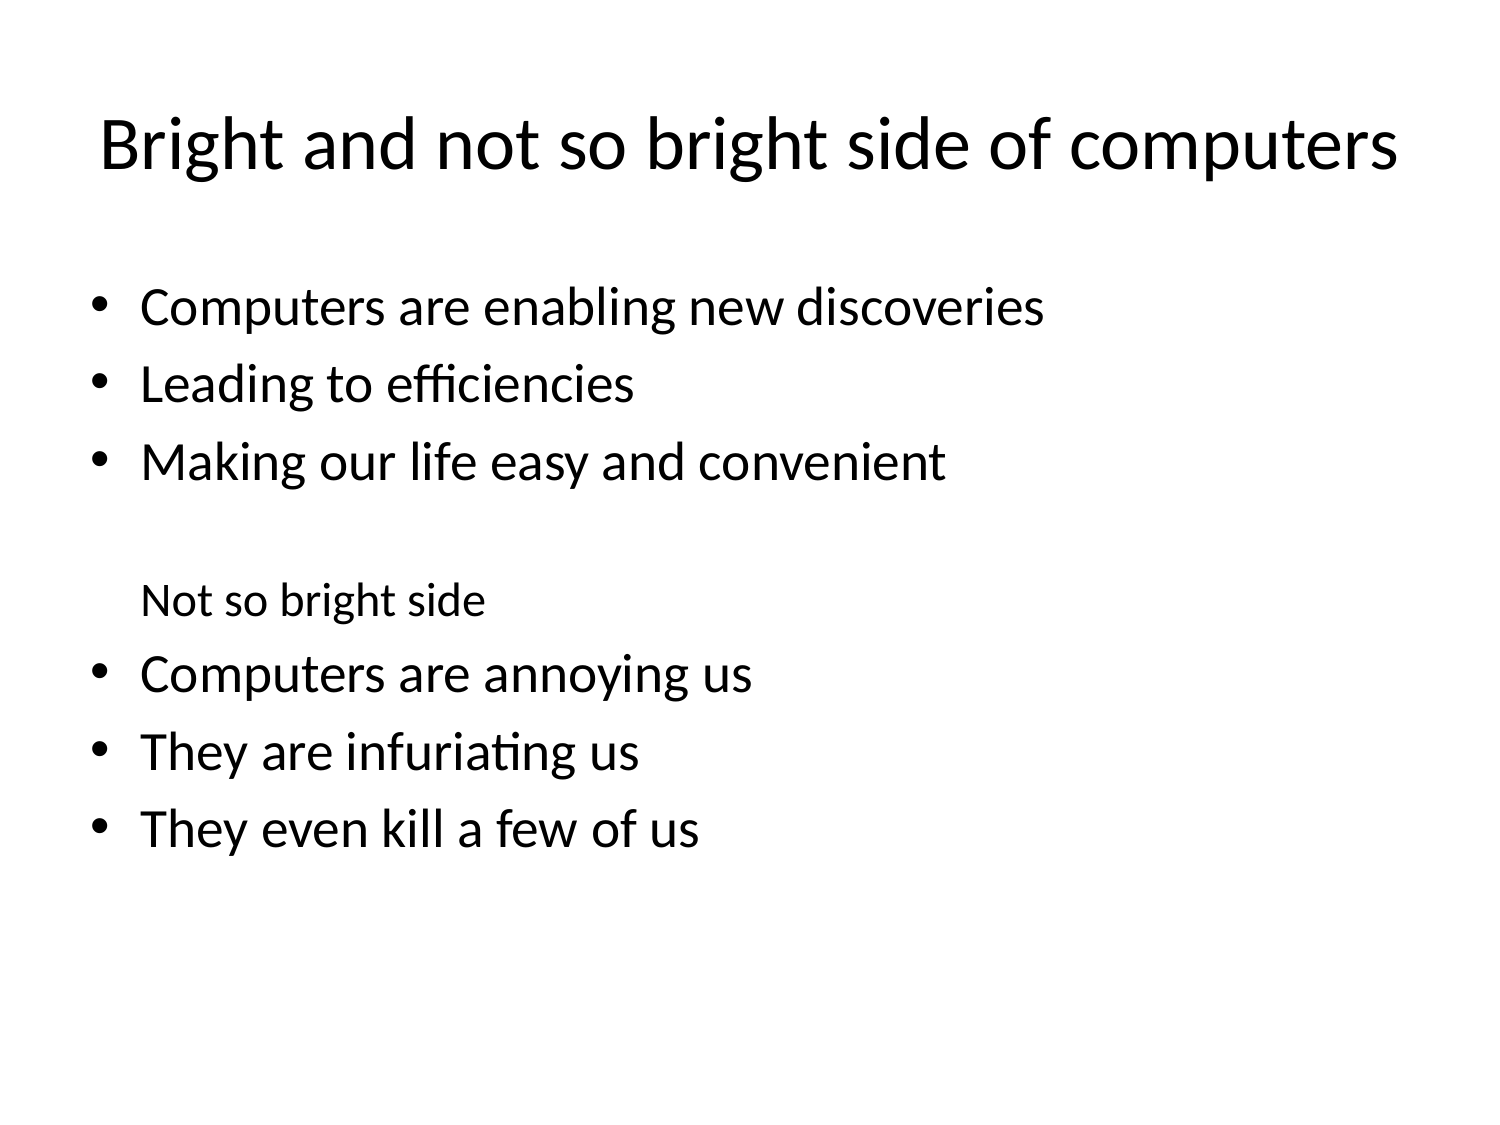

# Bright and not so bright side of computers
Computers are enabling new discoveries
Leading to efficiencies
Making our life easy and convenient

Not so bright side
Computers are annoying us
They are infuriating us
They even kill a few of us